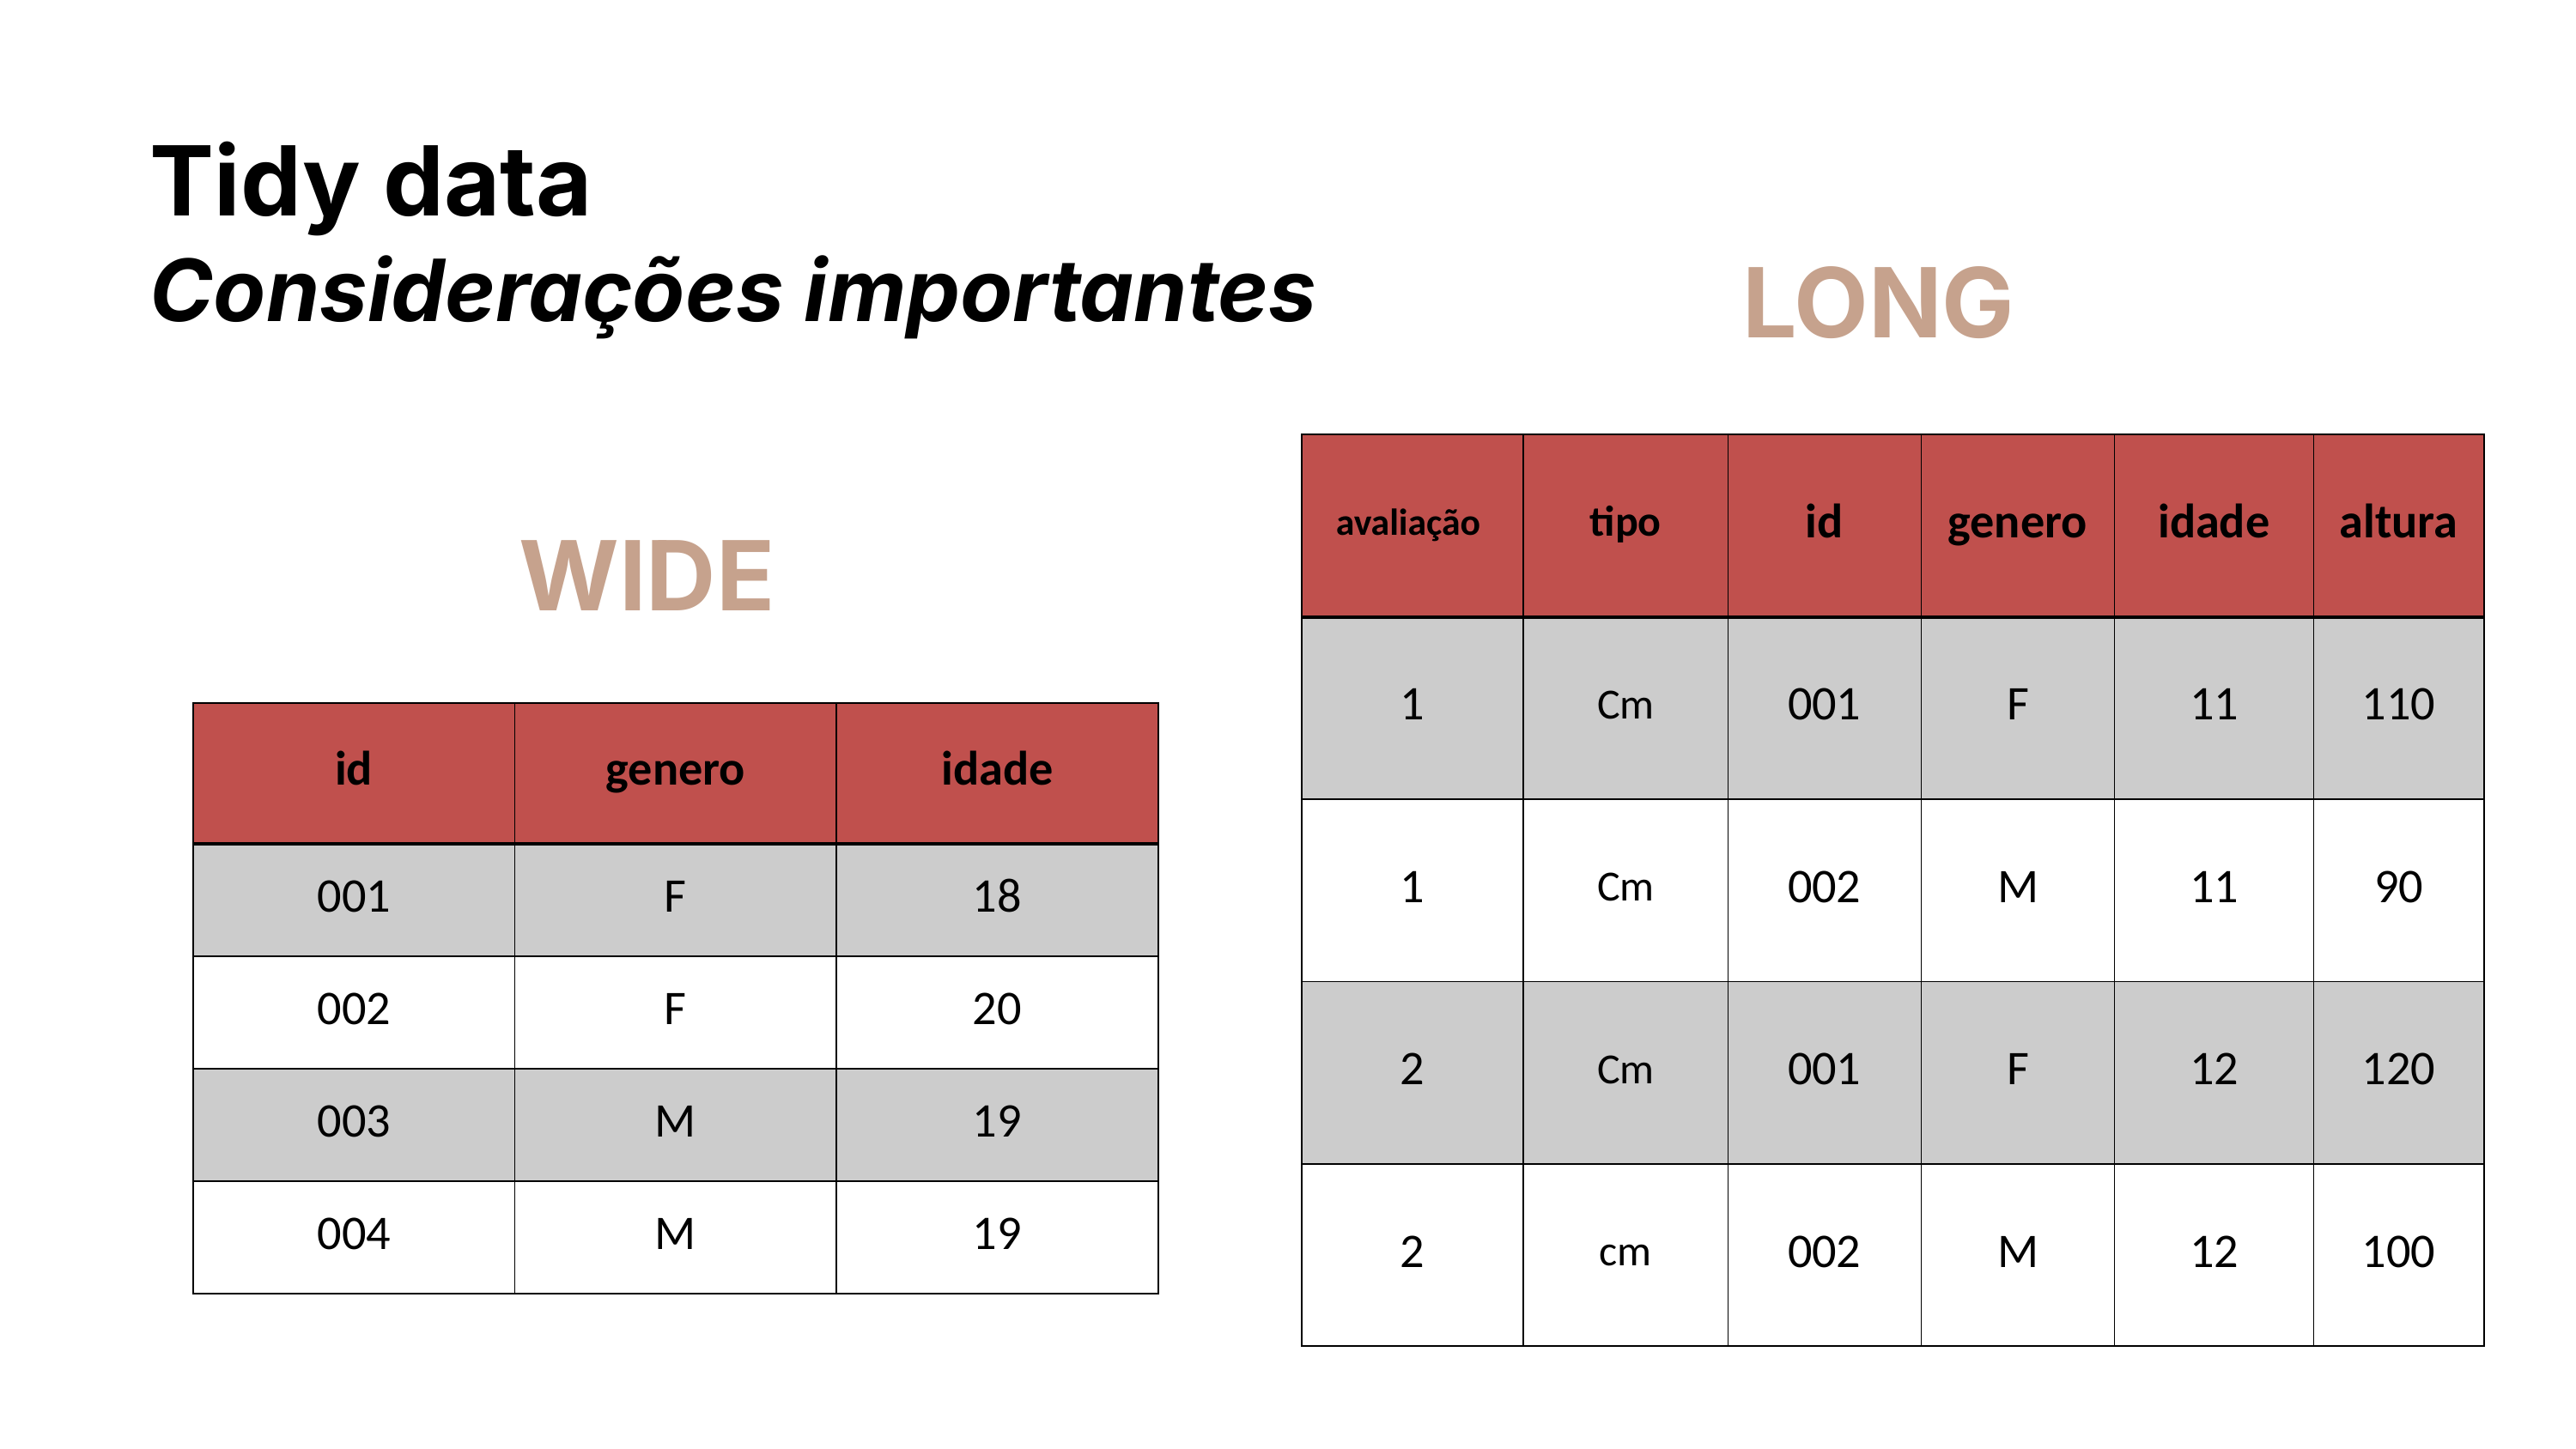

Tidy data
Considerações importantes
LONG
| avaliação | tipo | id | genero | idade | altura |
| --- | --- | --- | --- | --- | --- |
| 1 | Cm | 001 | F | 11 | 110 |
| 1 | Cm | 002 | M | 11 | 90 |
| 2 | Cm | 001 | F | 12 | 120 |
| 2 | cm | 002 | M | 12 | 100 |
WIDE
| id | genero | idade |
| --- | --- | --- |
| 001 | F | 18 |
| 002 | F | 20 |
| 003 | M | 19 |
| 004 | M | 19 |